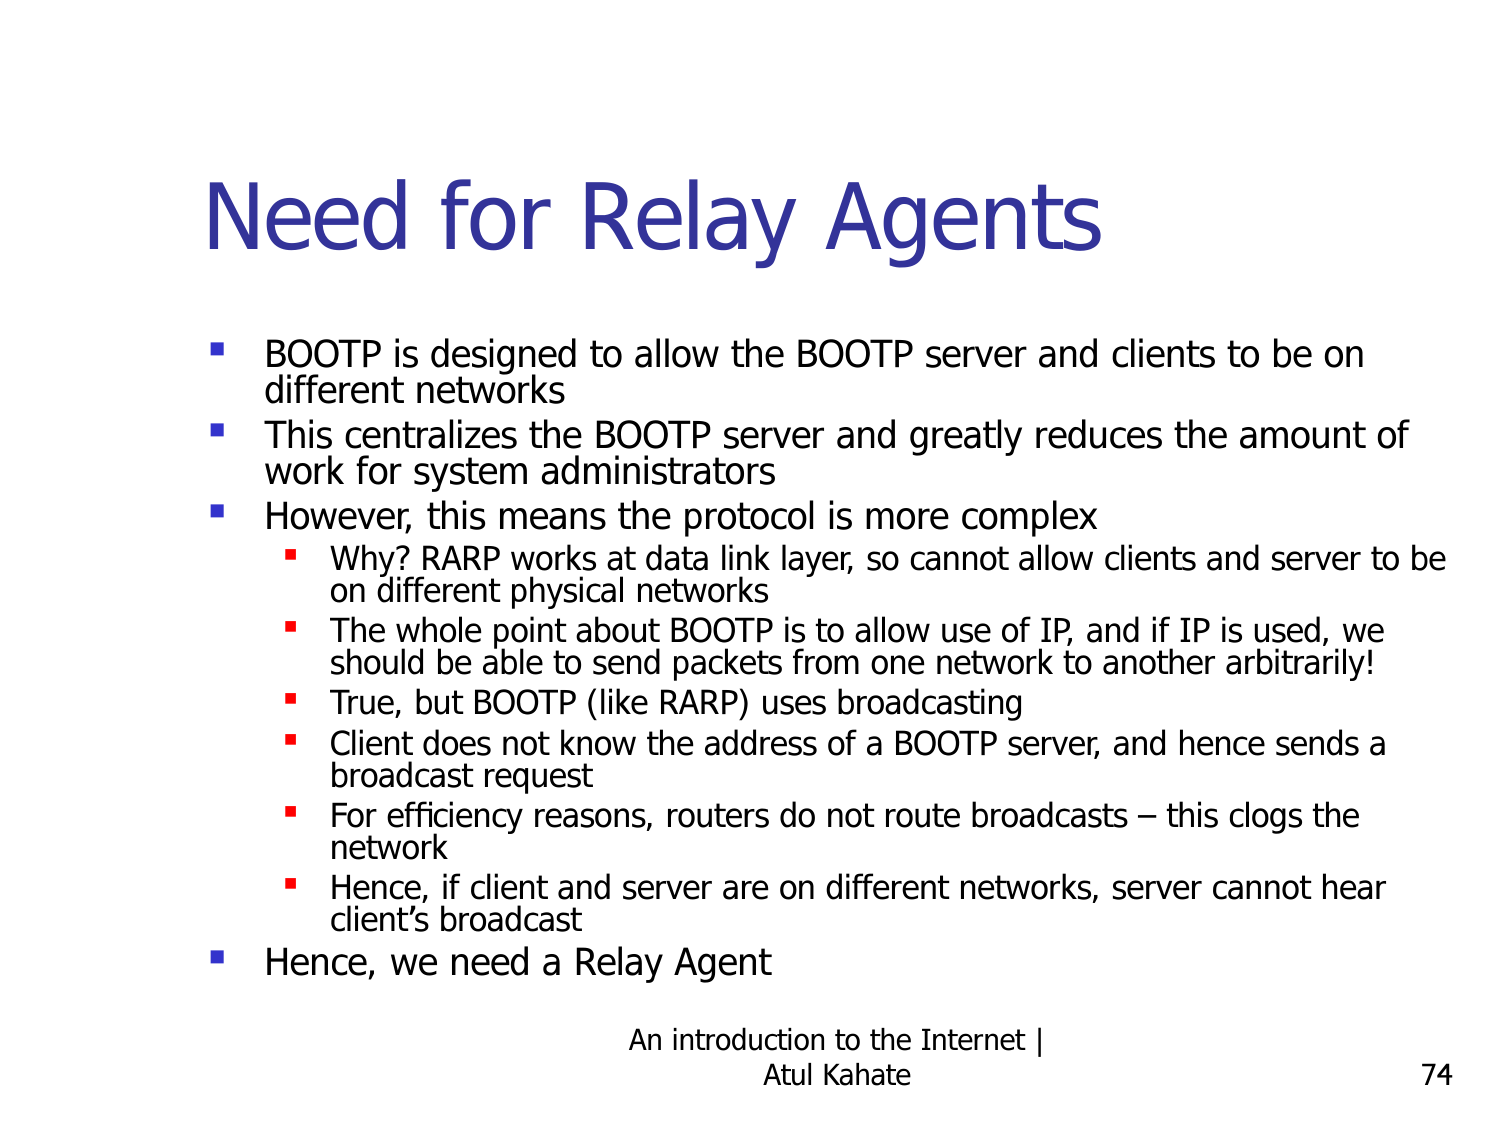

Need for Relay Agents
BOOTP is designed to allow the BOOTP server and clients to be on different networks
This centralizes the BOOTP server and greatly reduces the amount of work for system administrators
However, this means the protocol is more complex
Why? RARP works at data link layer, so cannot allow clients and server to be on different physical networks
The whole point about BOOTP is to allow use of IP, and if IP is used, we should be able to send packets from one network to another arbitrarily!
True, but BOOTP (like RARP) uses broadcasting
Client does not know the address of a BOOTP server, and hence sends a broadcast request
For efficiency reasons, routers do not route broadcasts – this clogs the network
Hence, if client and server are on different networks, server cannot hear client’s broadcast
Hence, we need a Relay Agent
An introduction to the Internet | Atul Kahate
74